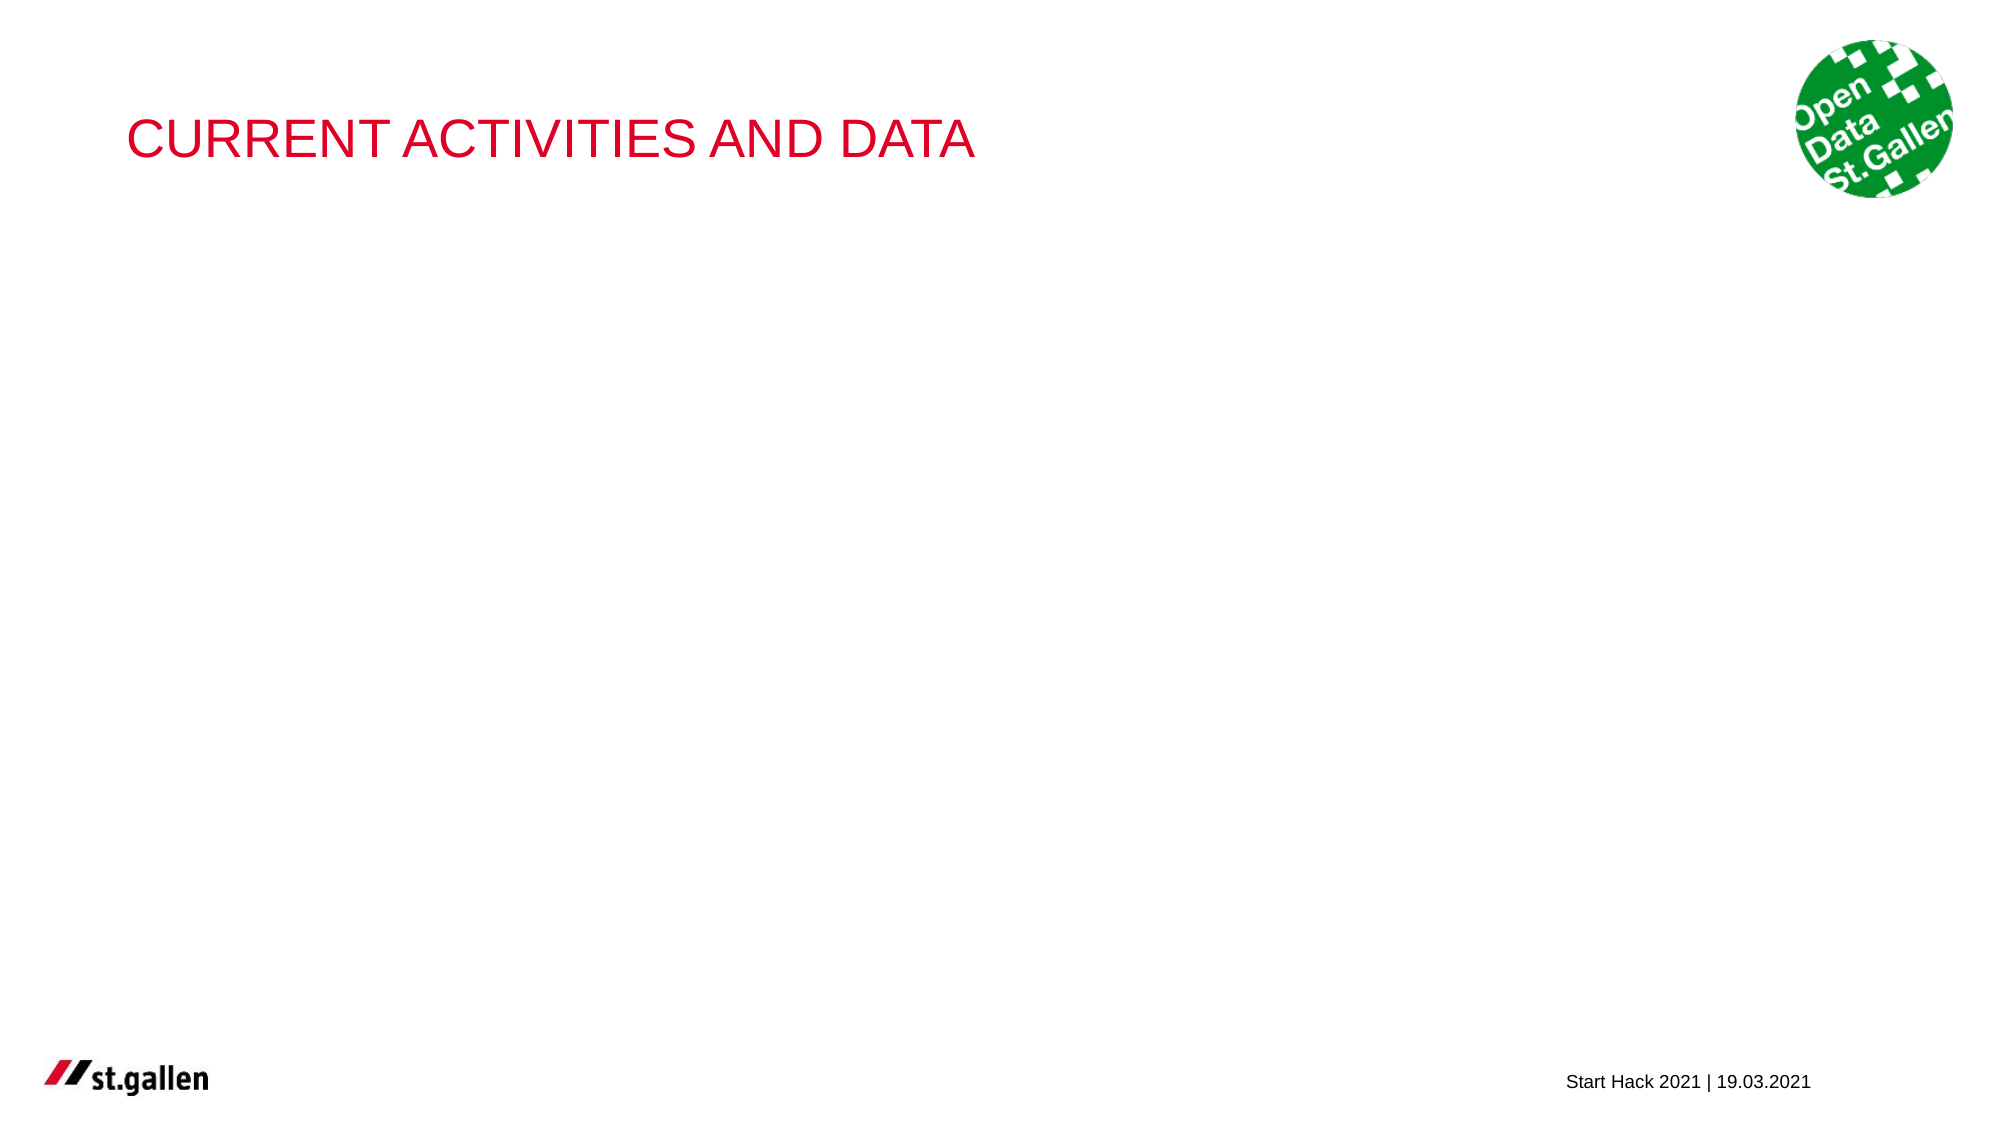

# CURRENT ACTIVITIES AND DATA

Start Hack 2021 | 19.03.2021